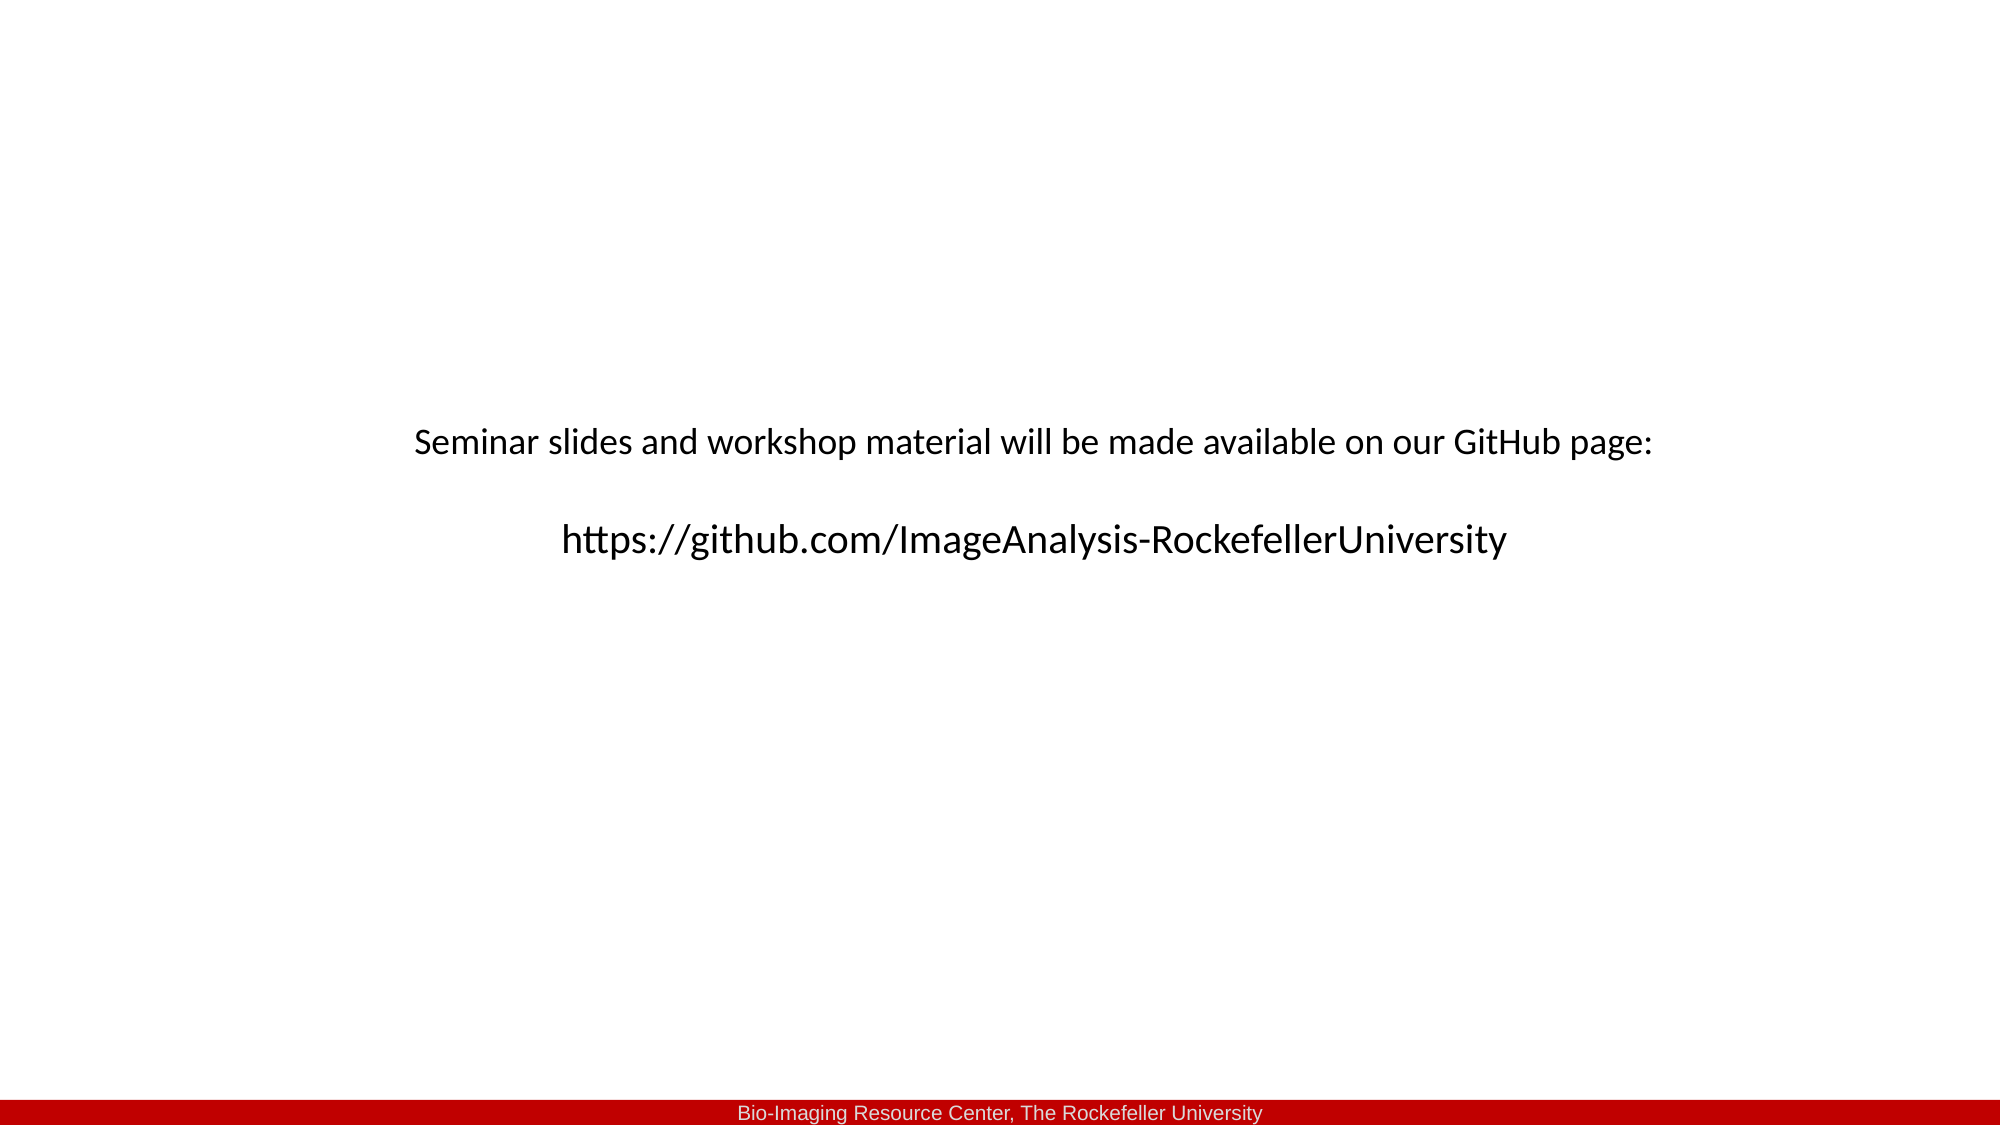

Seminar slides and workshop material will be made available on our GitHub page:
https://github.com/ImageAnalysis-RockefellerUniversity
Bio-Imaging Resource Center, The Rockefeller University